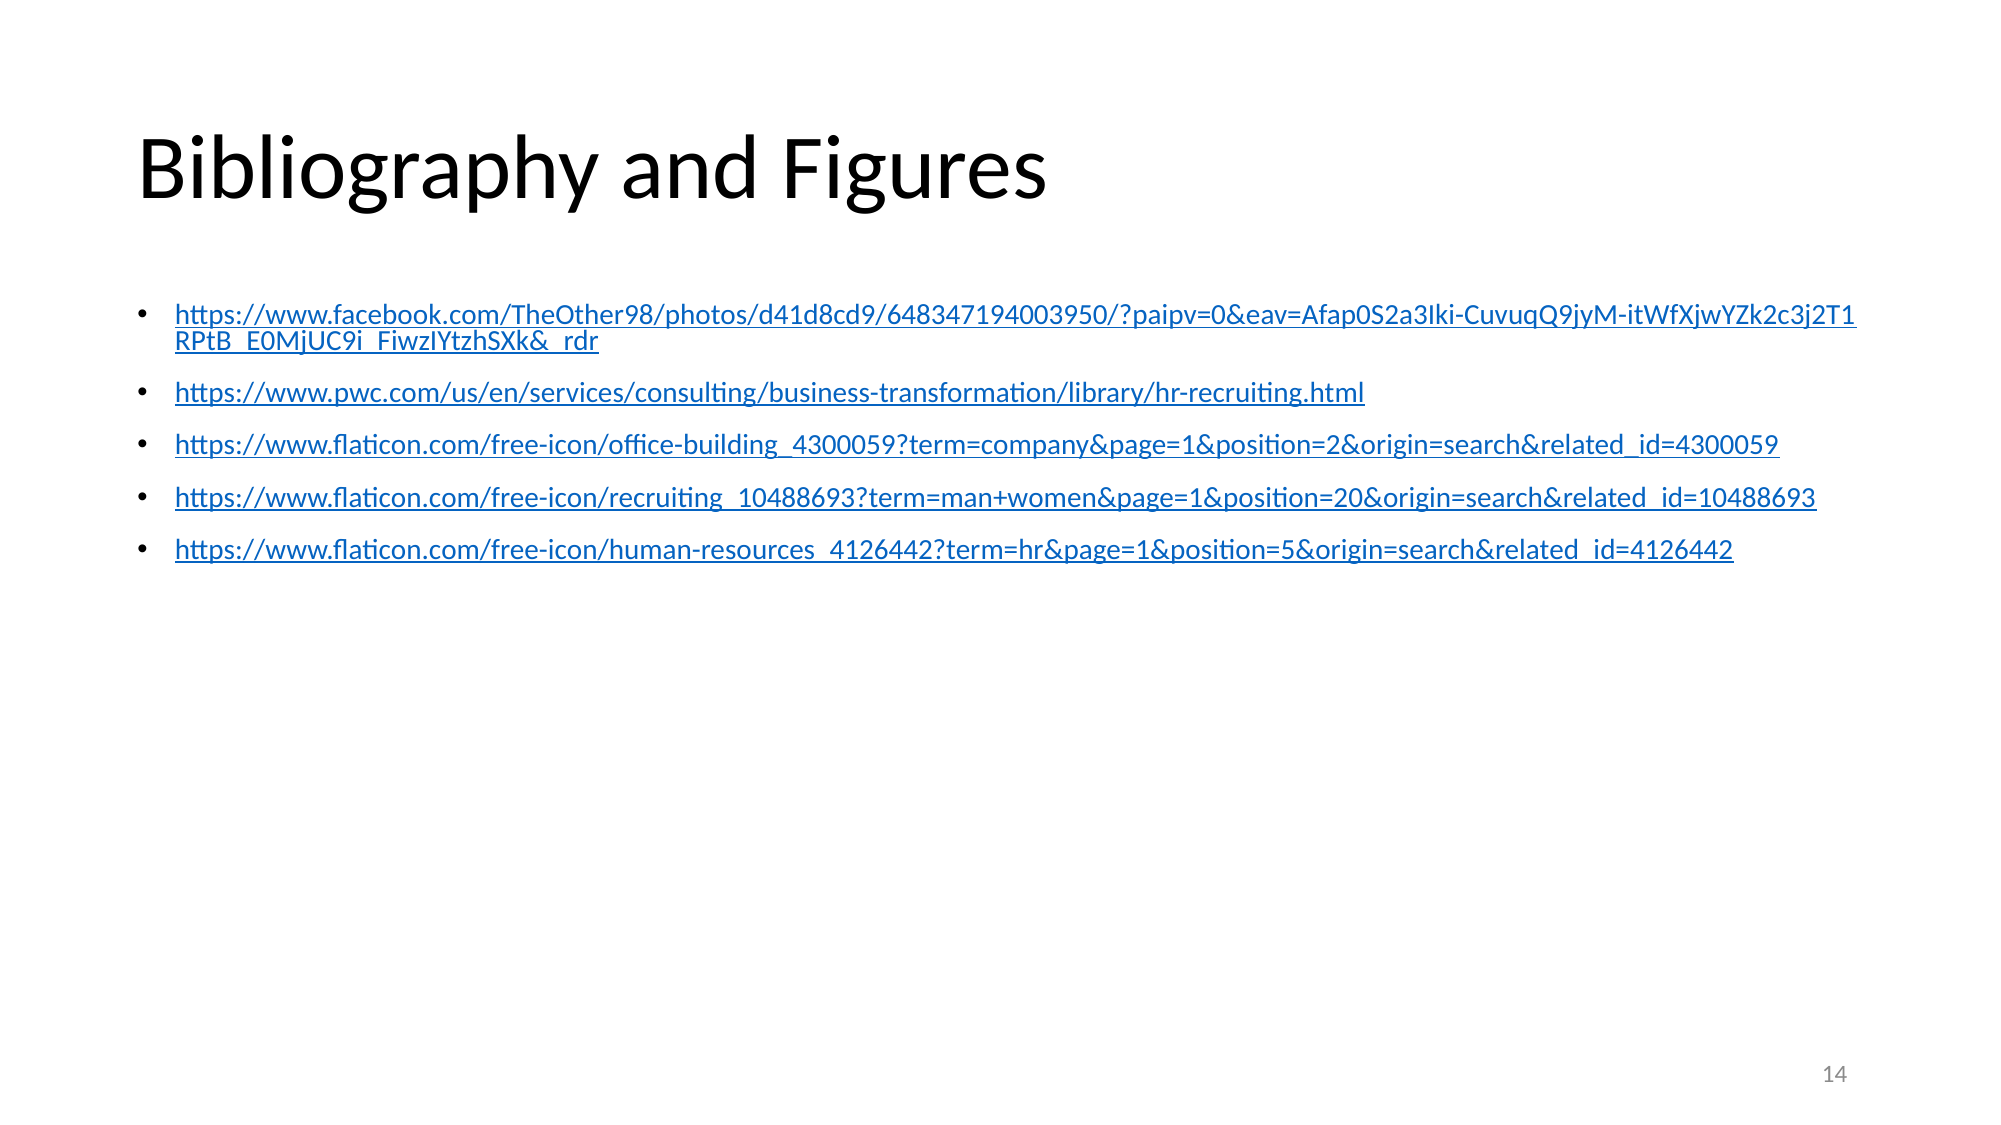

# Bibliography and Figures
https://www.facebook.com/TheOther98/photos/d41d8cd9/648347194003950/?paipv=0&eav=Afap0S2a3Iki-CuvuqQ9jyM-itWfXjwYZk2c3j2T1RPtB_E0MjUC9i_FiwzIYtzhSXk&_rdr
https://www.pwc.com/us/en/services/consulting/business-transformation/library/hr-recruiting.html
https://www.flaticon.com/free-icon/office-building_4300059?term=company&page=1&position=2&origin=search&related_id=4300059
https://www.flaticon.com/free-icon/recruiting_10488693?term=man+women&page=1&position=20&origin=search&related_id=10488693
https://www.flaticon.com/free-icon/human-resources_4126442?term=hr&page=1&position=5&origin=search&related_id=4126442

14